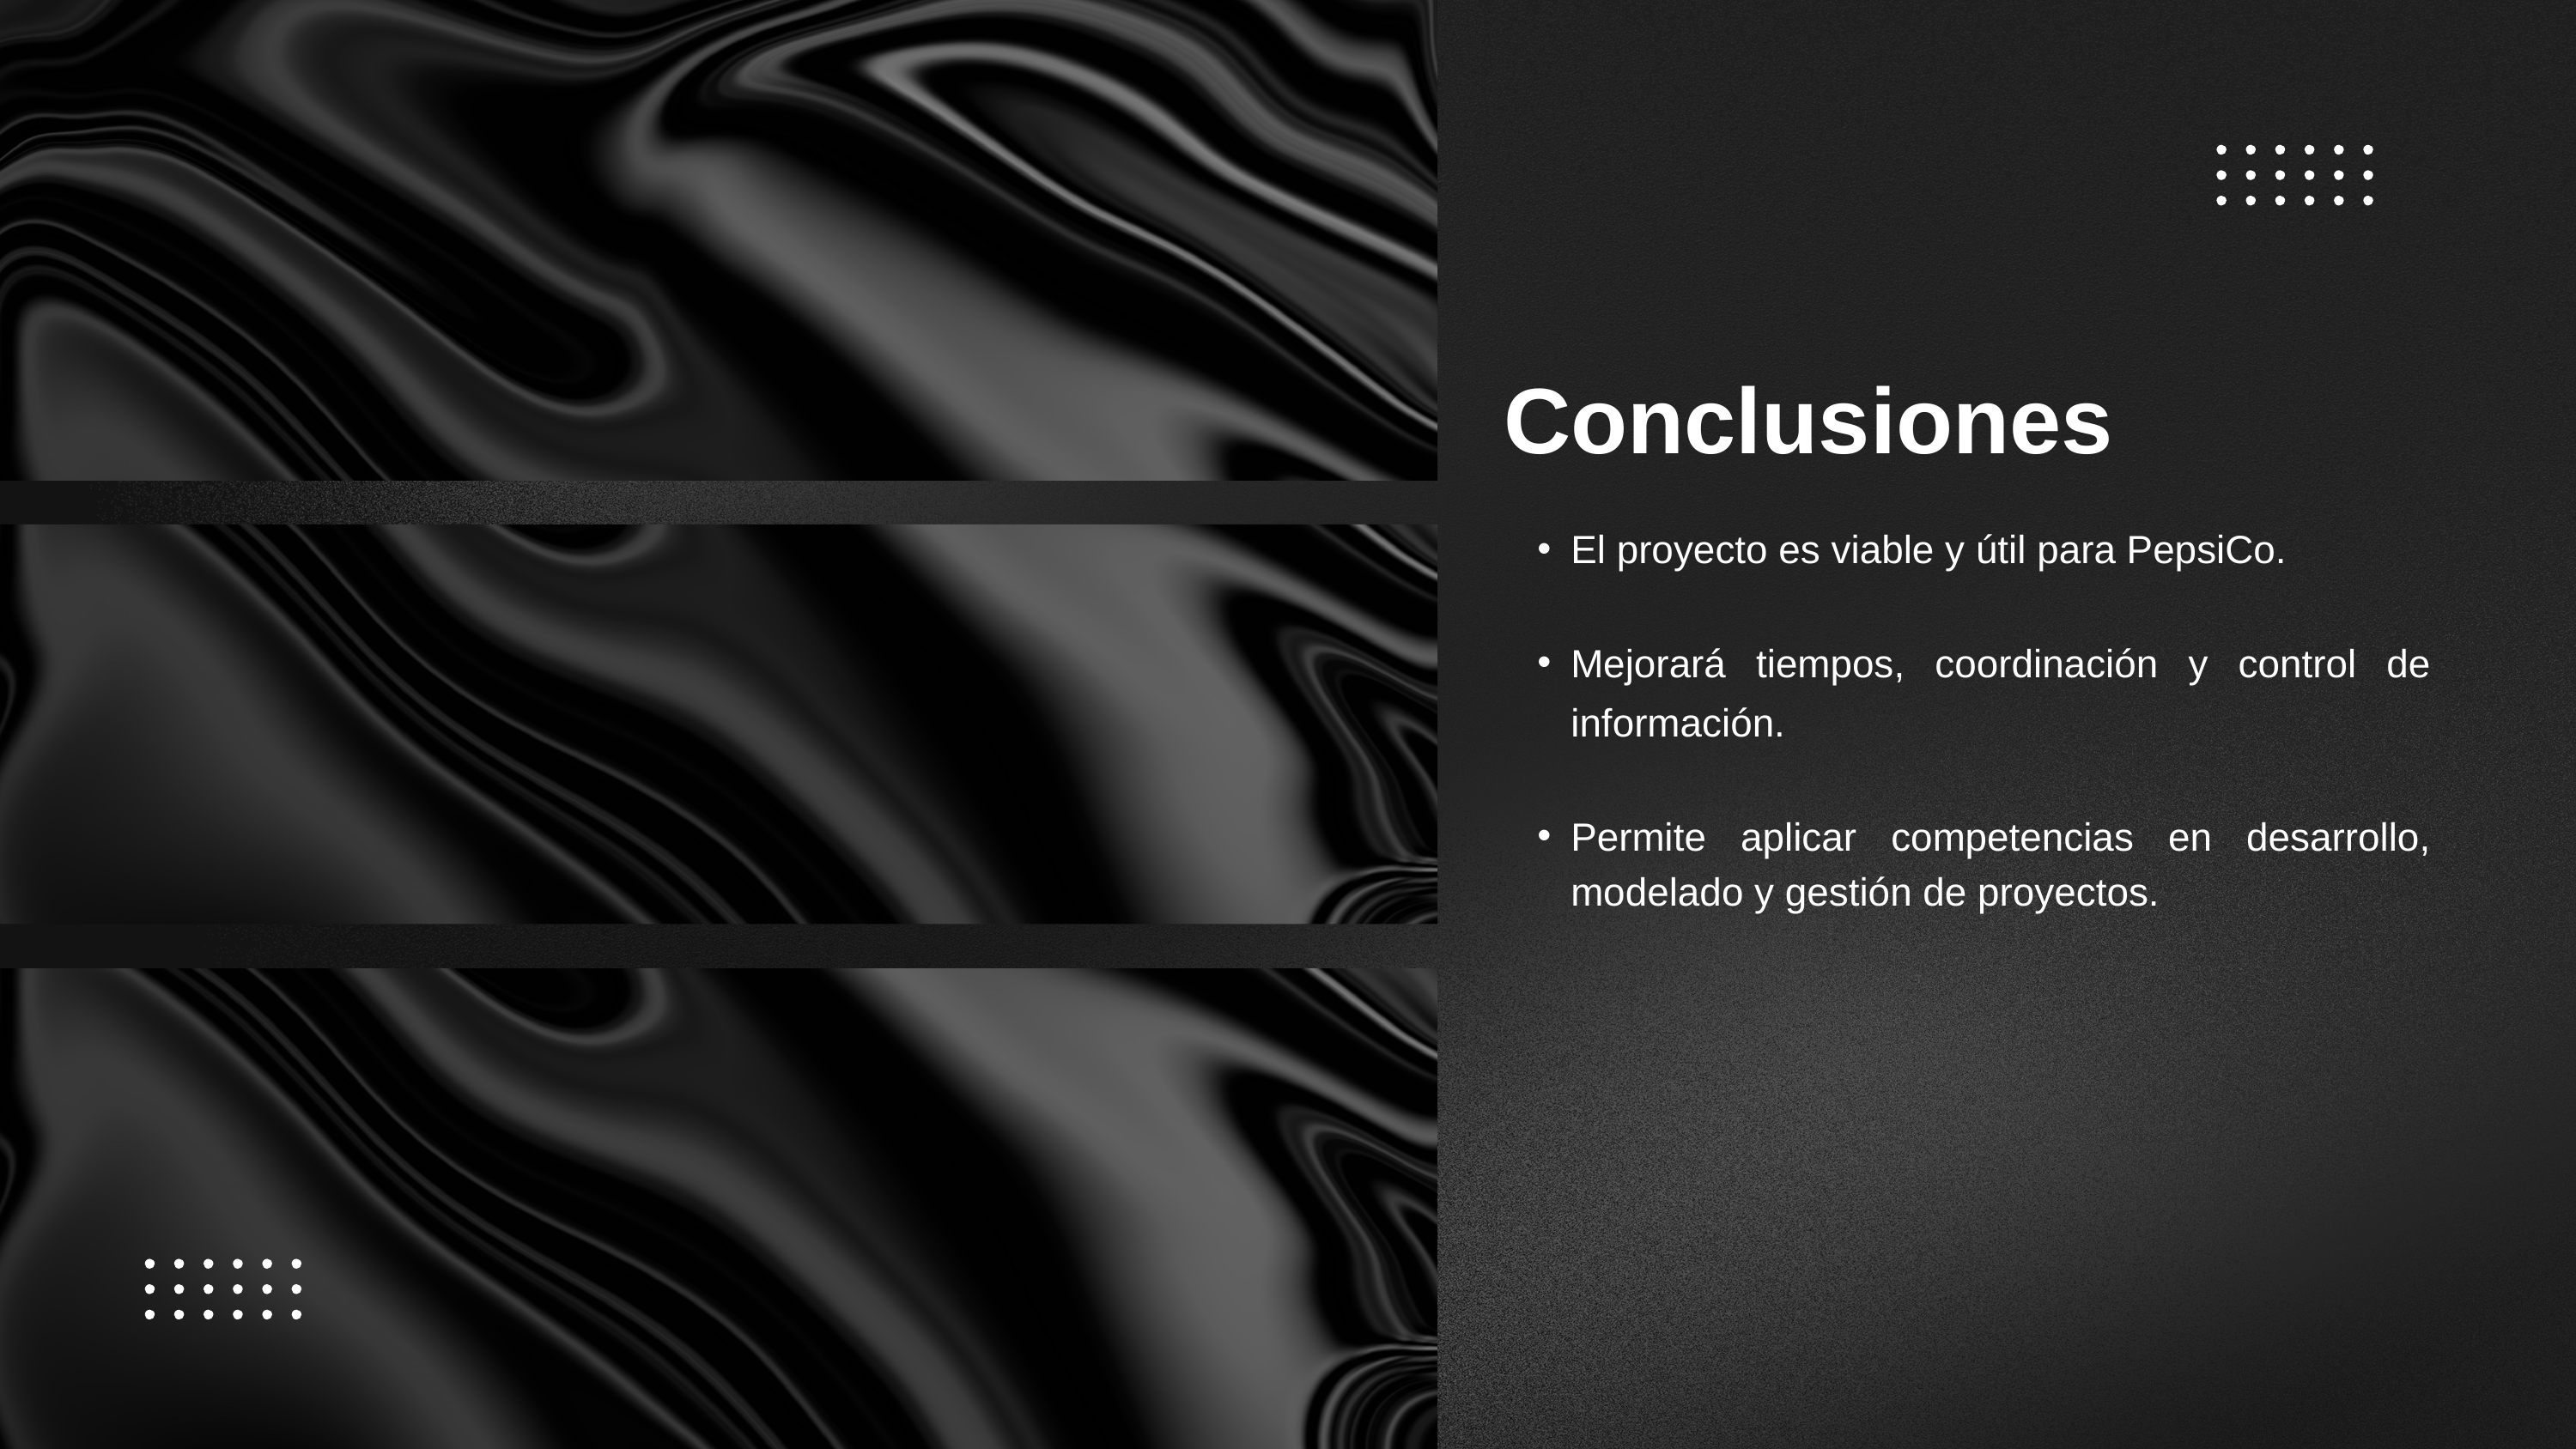

Conclusiones
El proyecto es viable y útil para PepsiCo.

Mejorará tiempos, coordinación y control de información.

Permite aplicar competencias en desarrollo, modelado y gestión de proyectos.